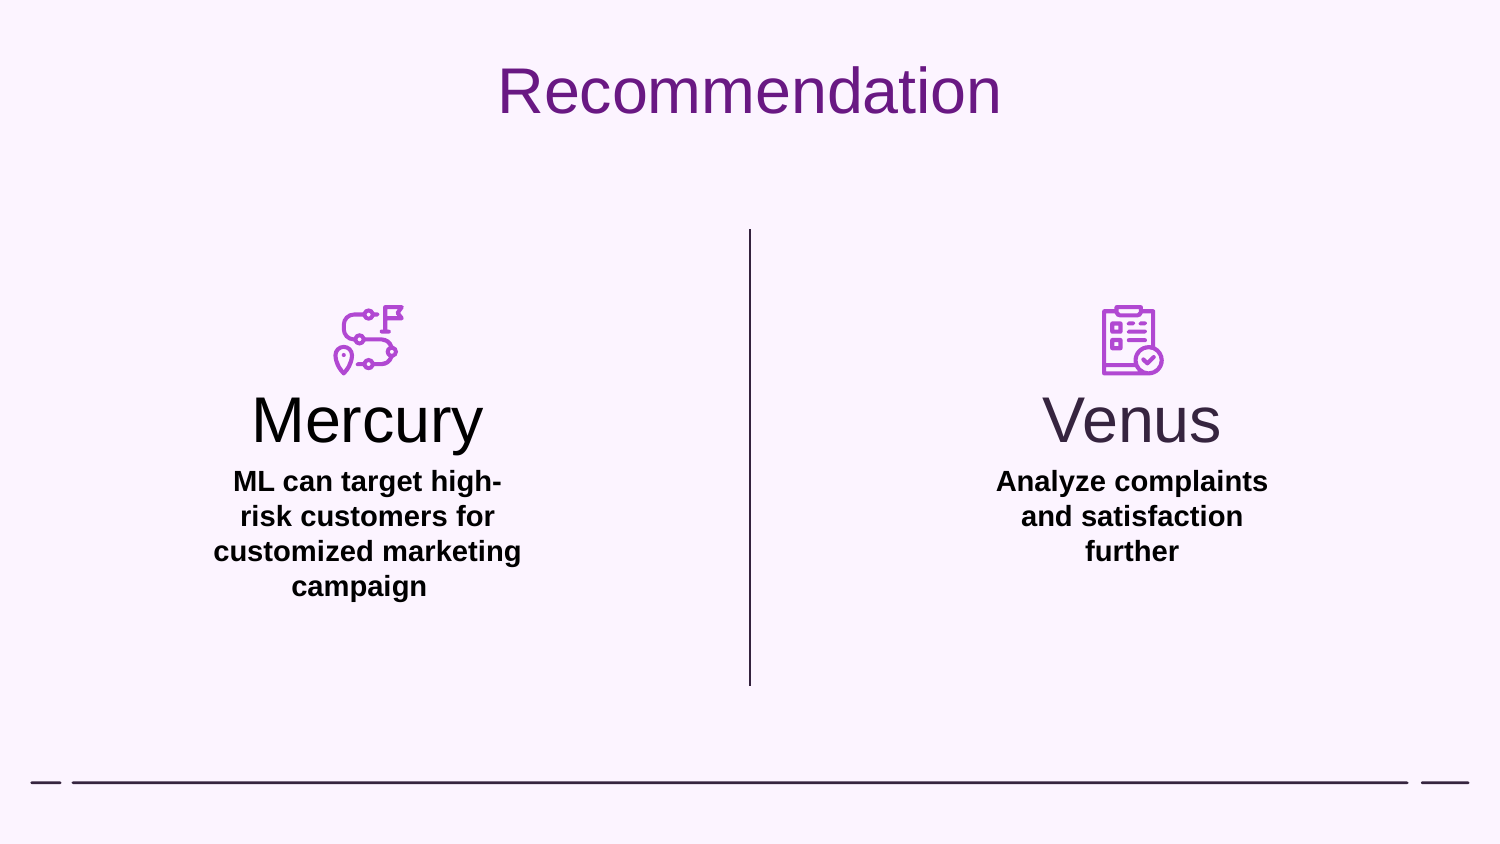

# Recommendation

Venus
Mercury
Analyze complaints and satisfaction further
ML can target high-risk customers for customized marketing campaign